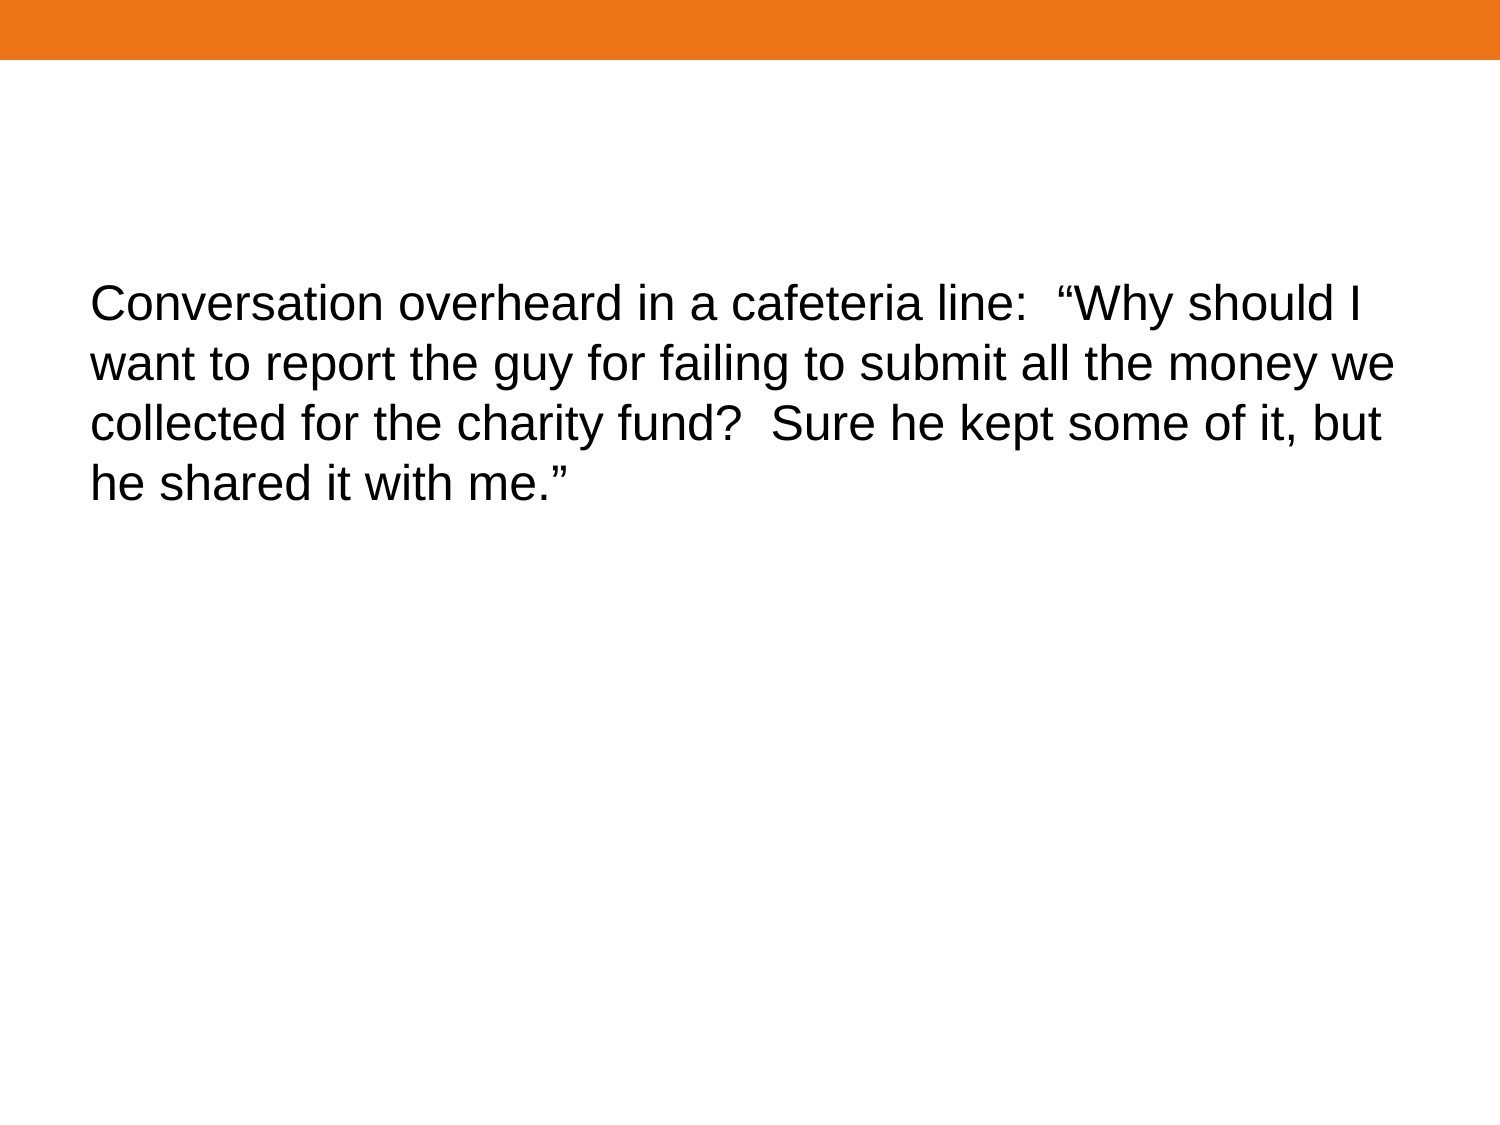

Conversation overheard in a cafeteria line:  “Why should I want to report the guy for failing to submit all the money we collected for the charity fund?  Sure he kept some of it, but he shared it with me.”